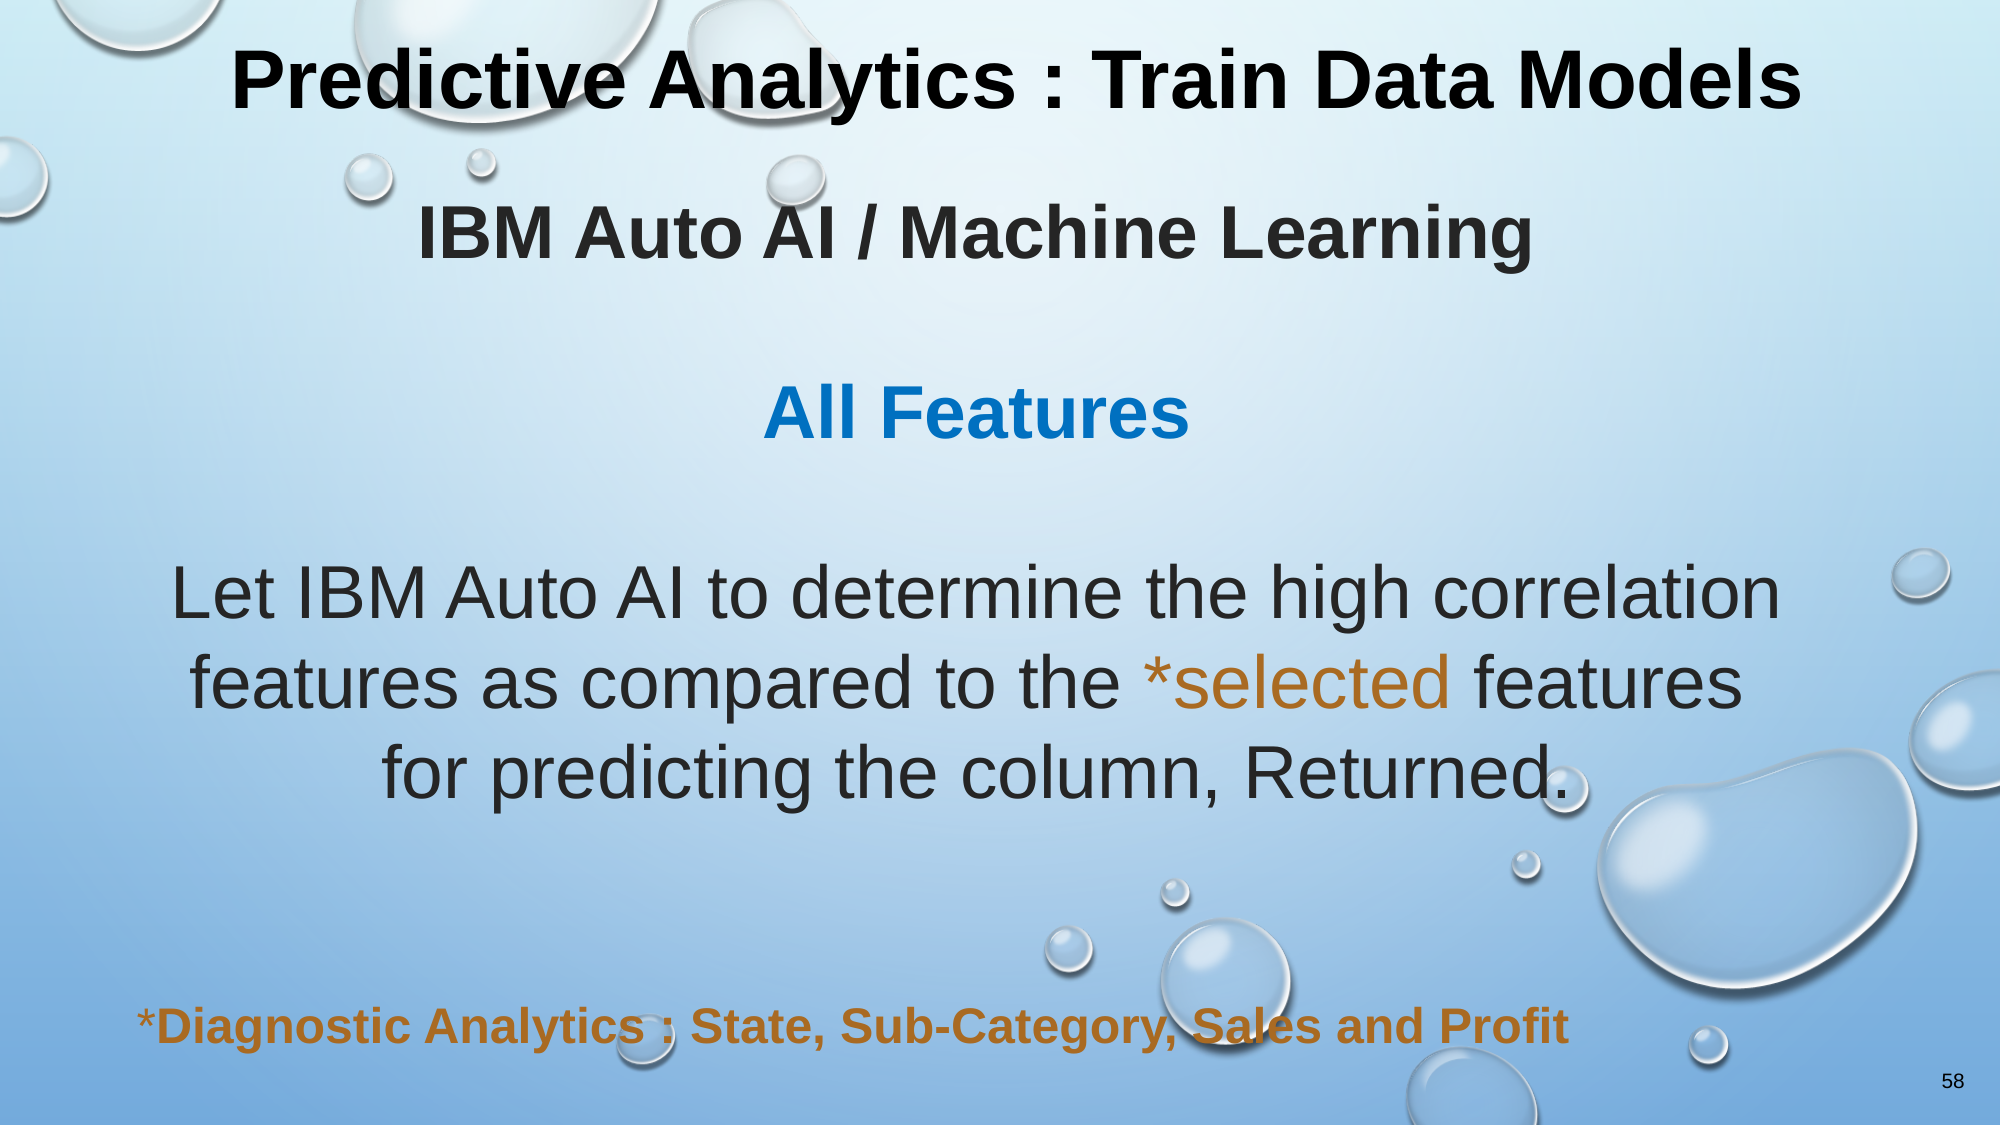

Predictive Analytics : Train Data Models
IBM Auto AI / Machine Learning

All Features

Let IBM Auto AI to determine the high correlation features as compared to the *selected features
for predicting the column, Returned.

*Diagnostic Analytics : State, Sub-Category, Sales and Profit
58